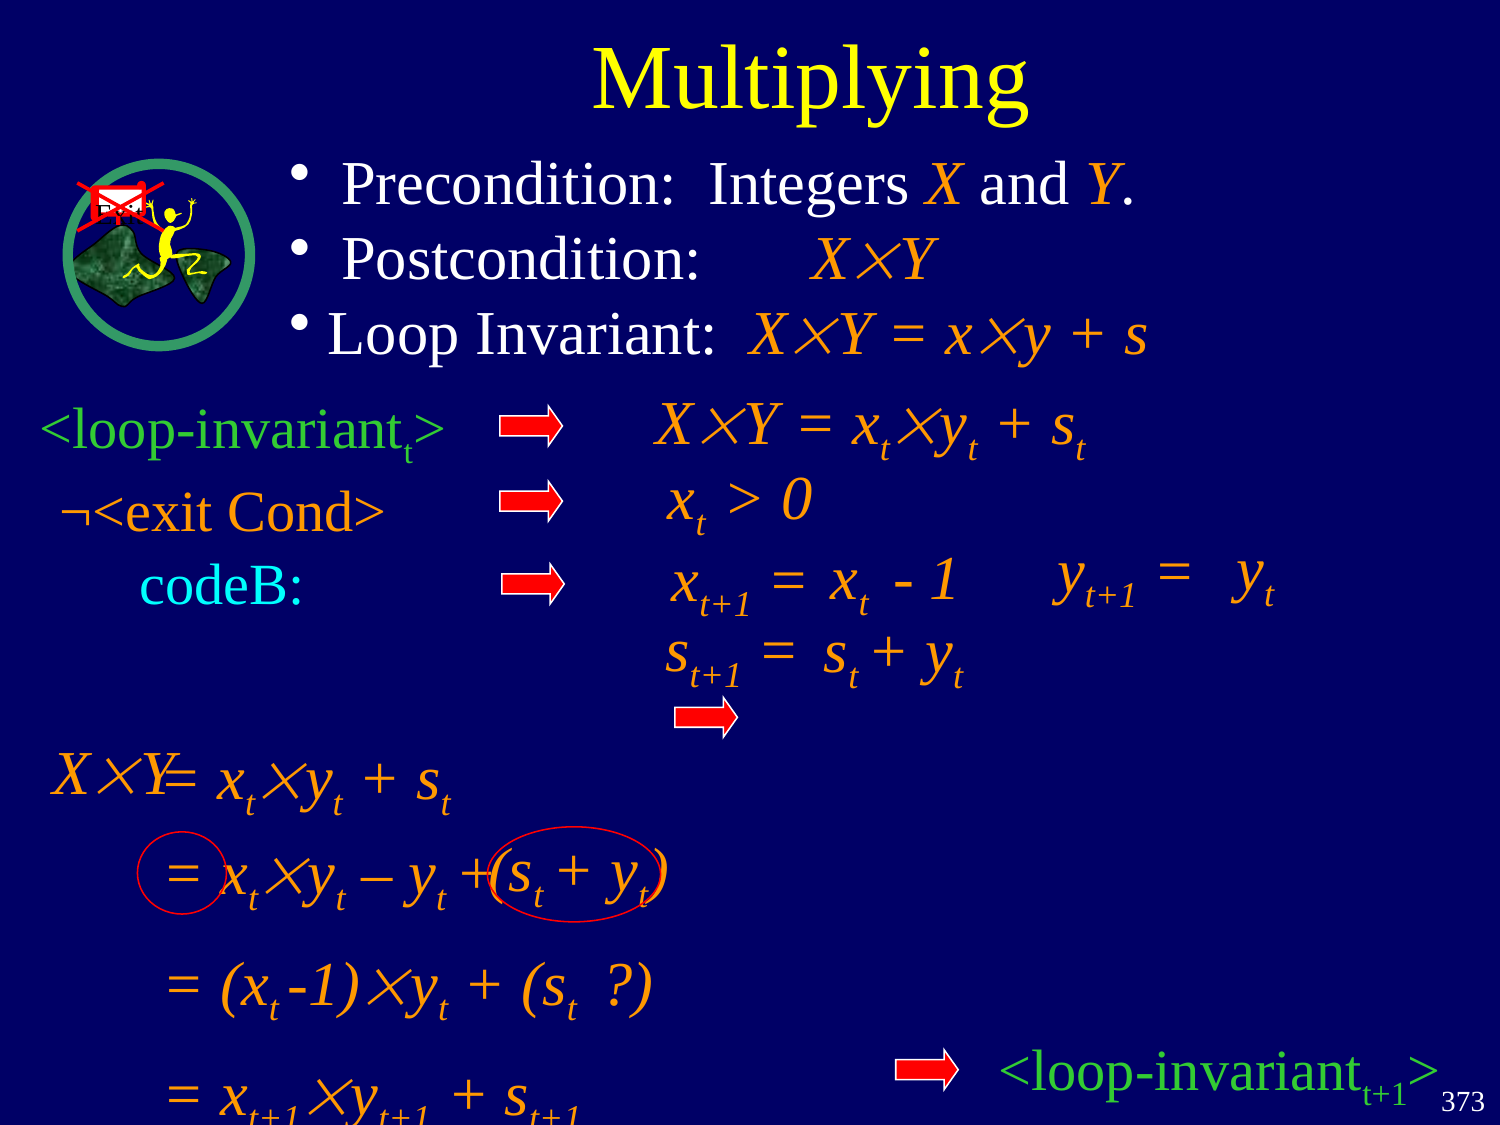

Multiplying
 Precondition:  Integers X and Y.
 Postcondition:       X×Y
 Loop Invariant:  X×Y = x×y + s

Exit

X×Y = xt×yt + st
<loop-invariantt>
¬<exit Cond>
codeB:

xt  > 0

yt
yt+1 =
xt  - 1
xt+1 =

st+1 =
st + yt

X×Y
       = xt×yt – yt +
       = (xt -1)×yt + (st  ?)
       = xt+1×yt+1 + st+1
= xt×yt + st
(st + yt)

<loop-invariantt+1>